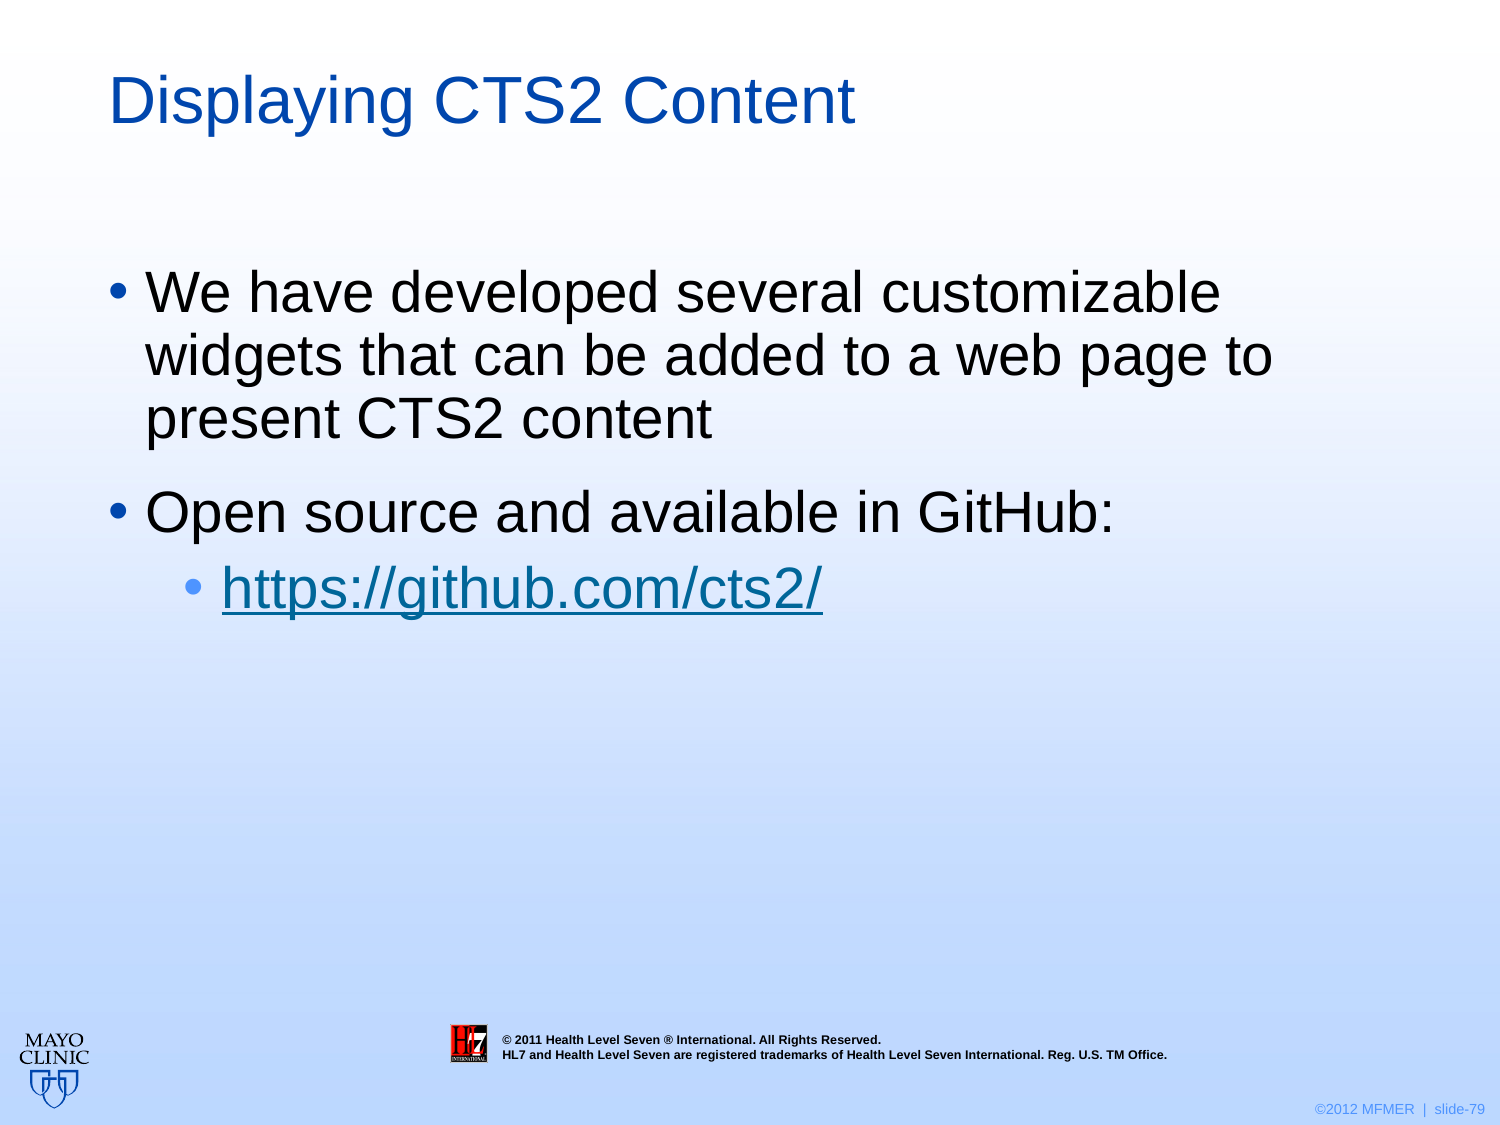

# Displaying CTS2 Content
We have developed several customizable widgets that can be added to a web page to present CTS2 content
Open source and available in GitHub:
https://github.com/cts2/